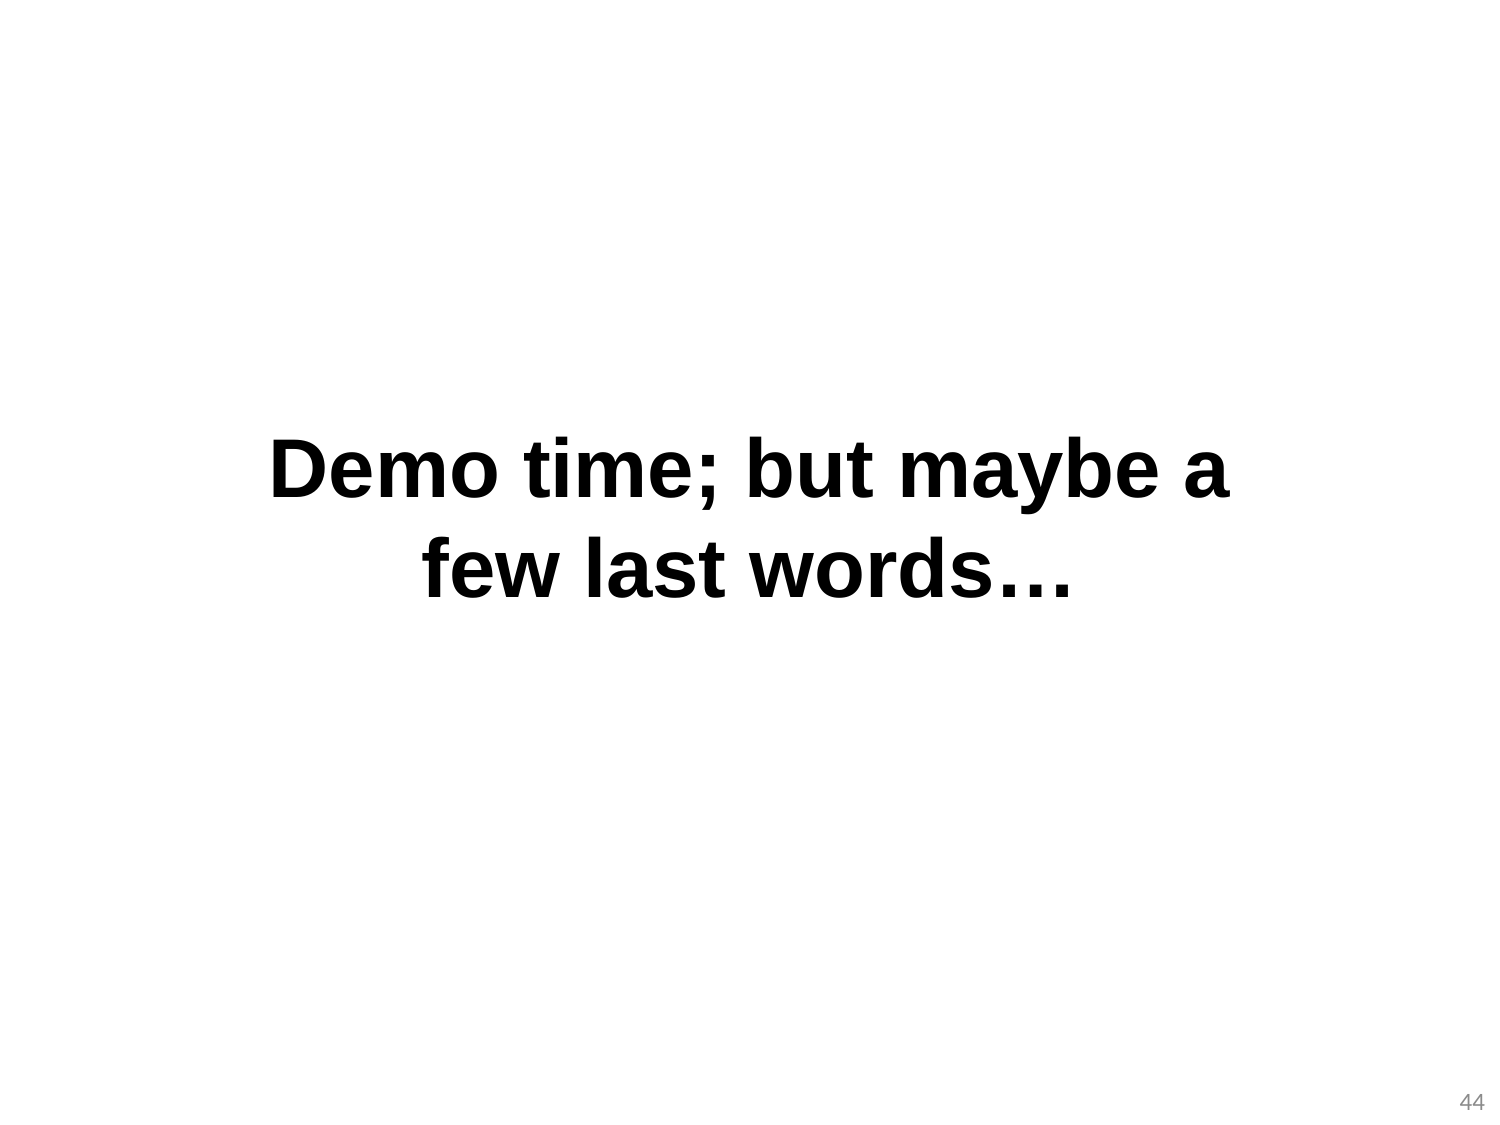

Demo time; but maybe a few last words…
44